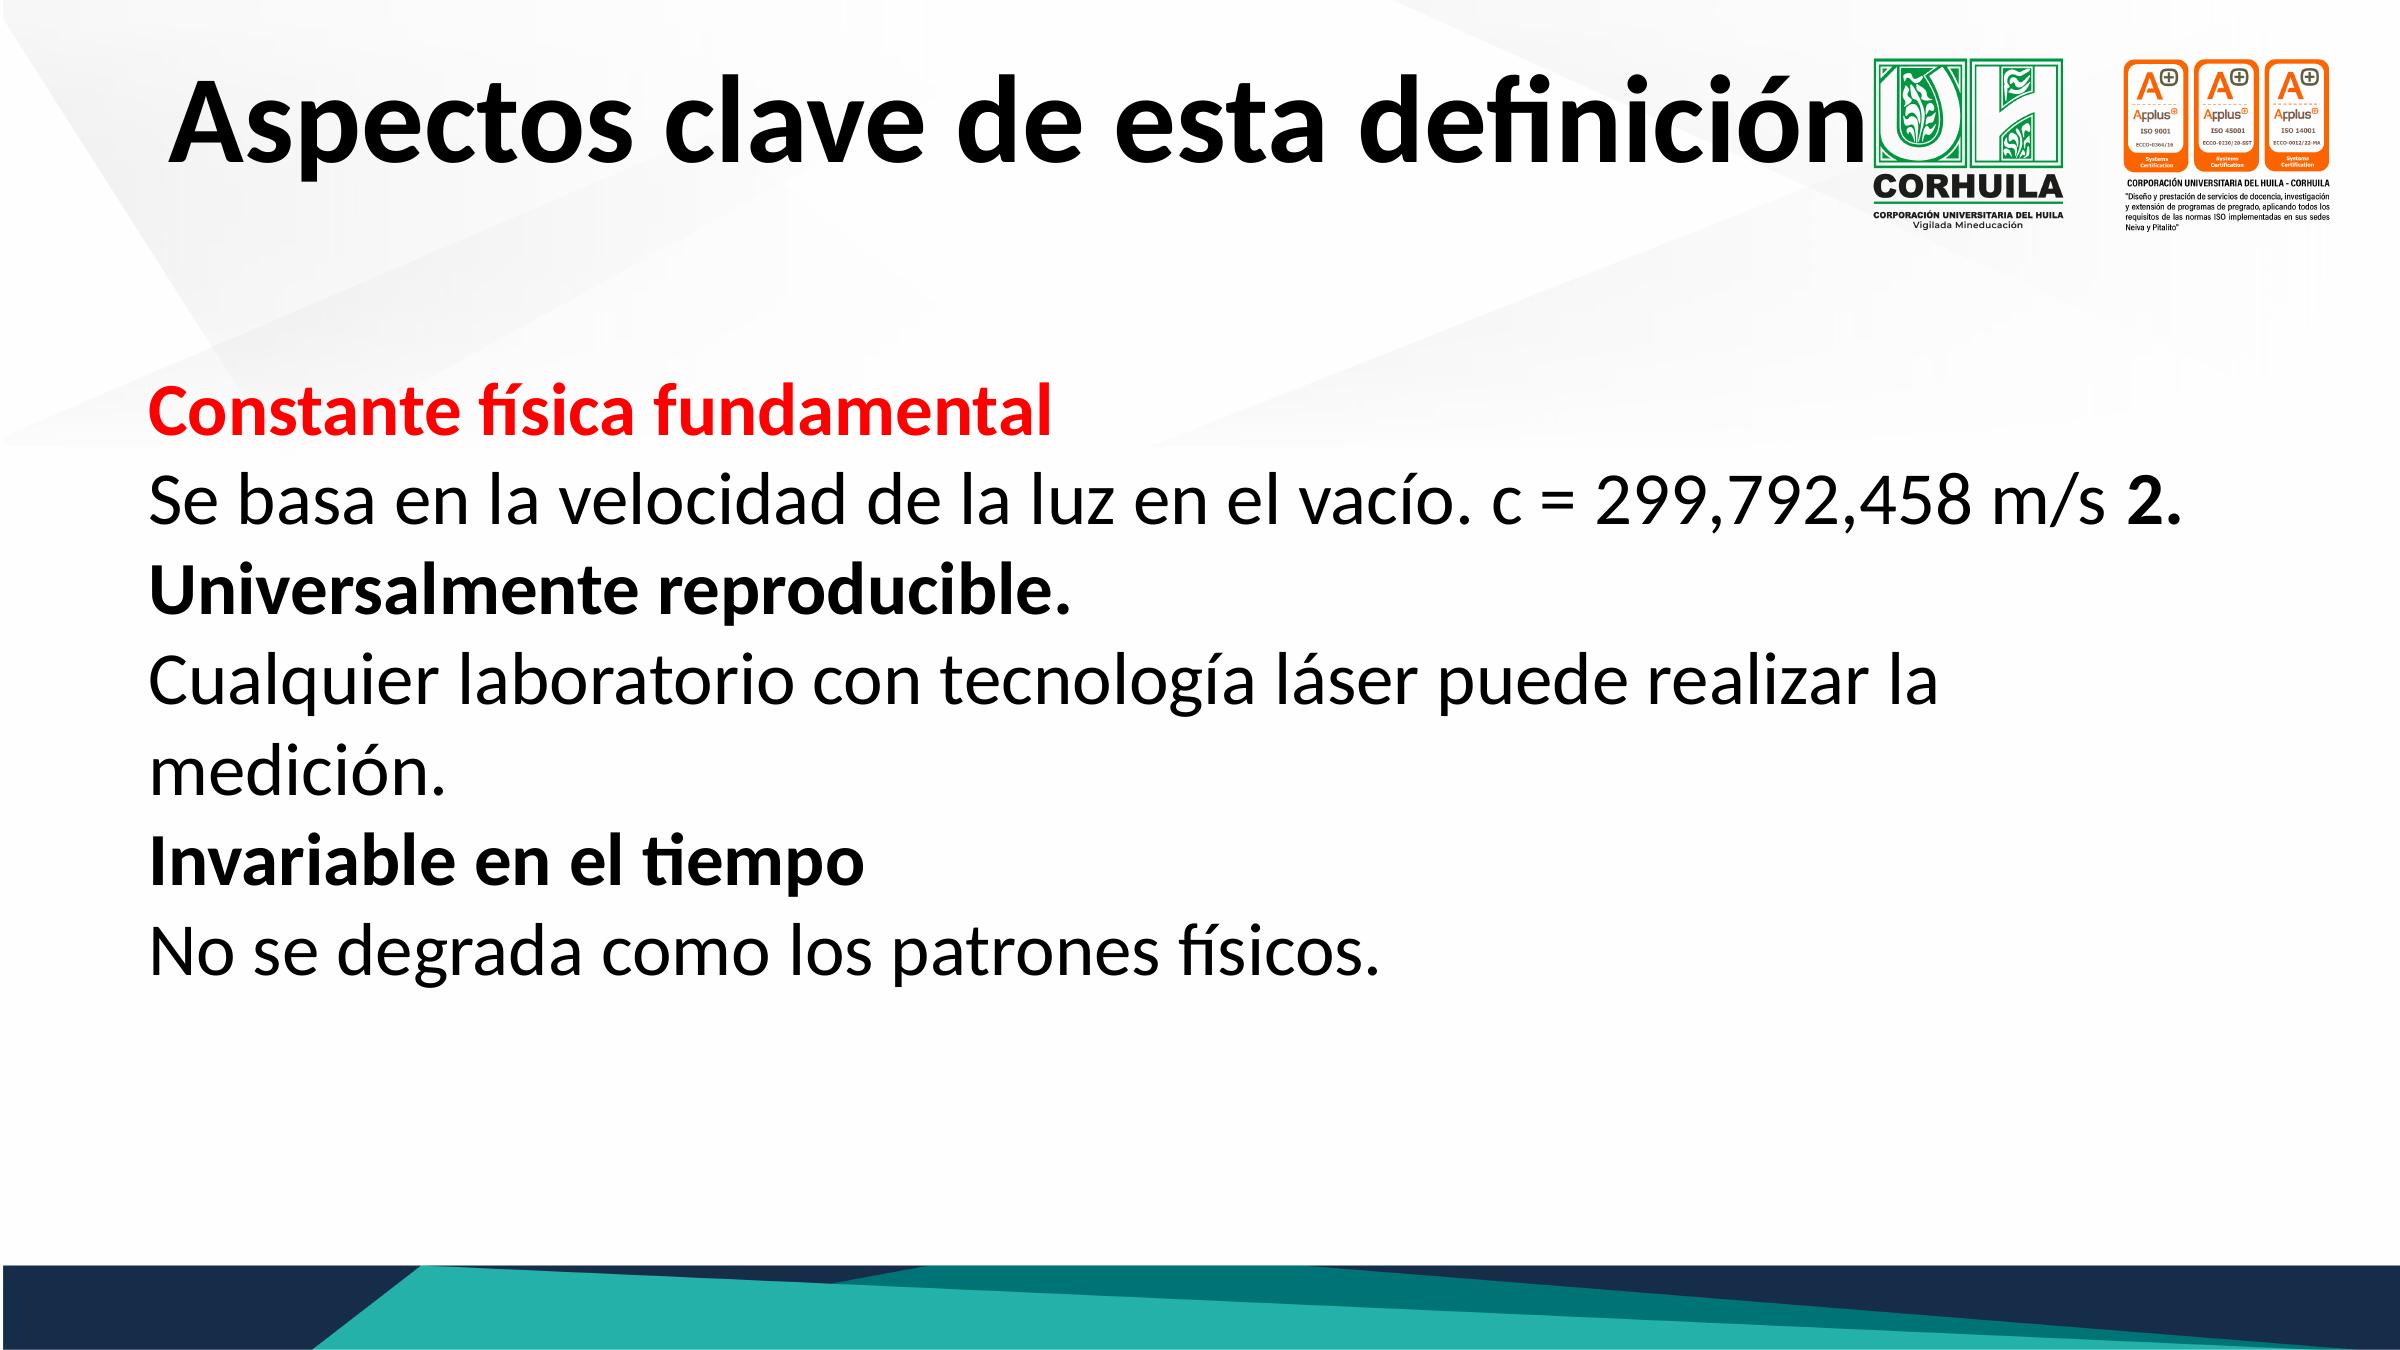

Aspectos clave de esta definición
Constante física fundamental
Se basa en la velocidad de la luz en el vacío. c = 299,792,458 m/s 2.
Universalmente reproducible.
Cualquier laboratorio con tecnología láser puede realizar la medición.
Invariable en el tiempo
No se degrada como los patrones físicos.